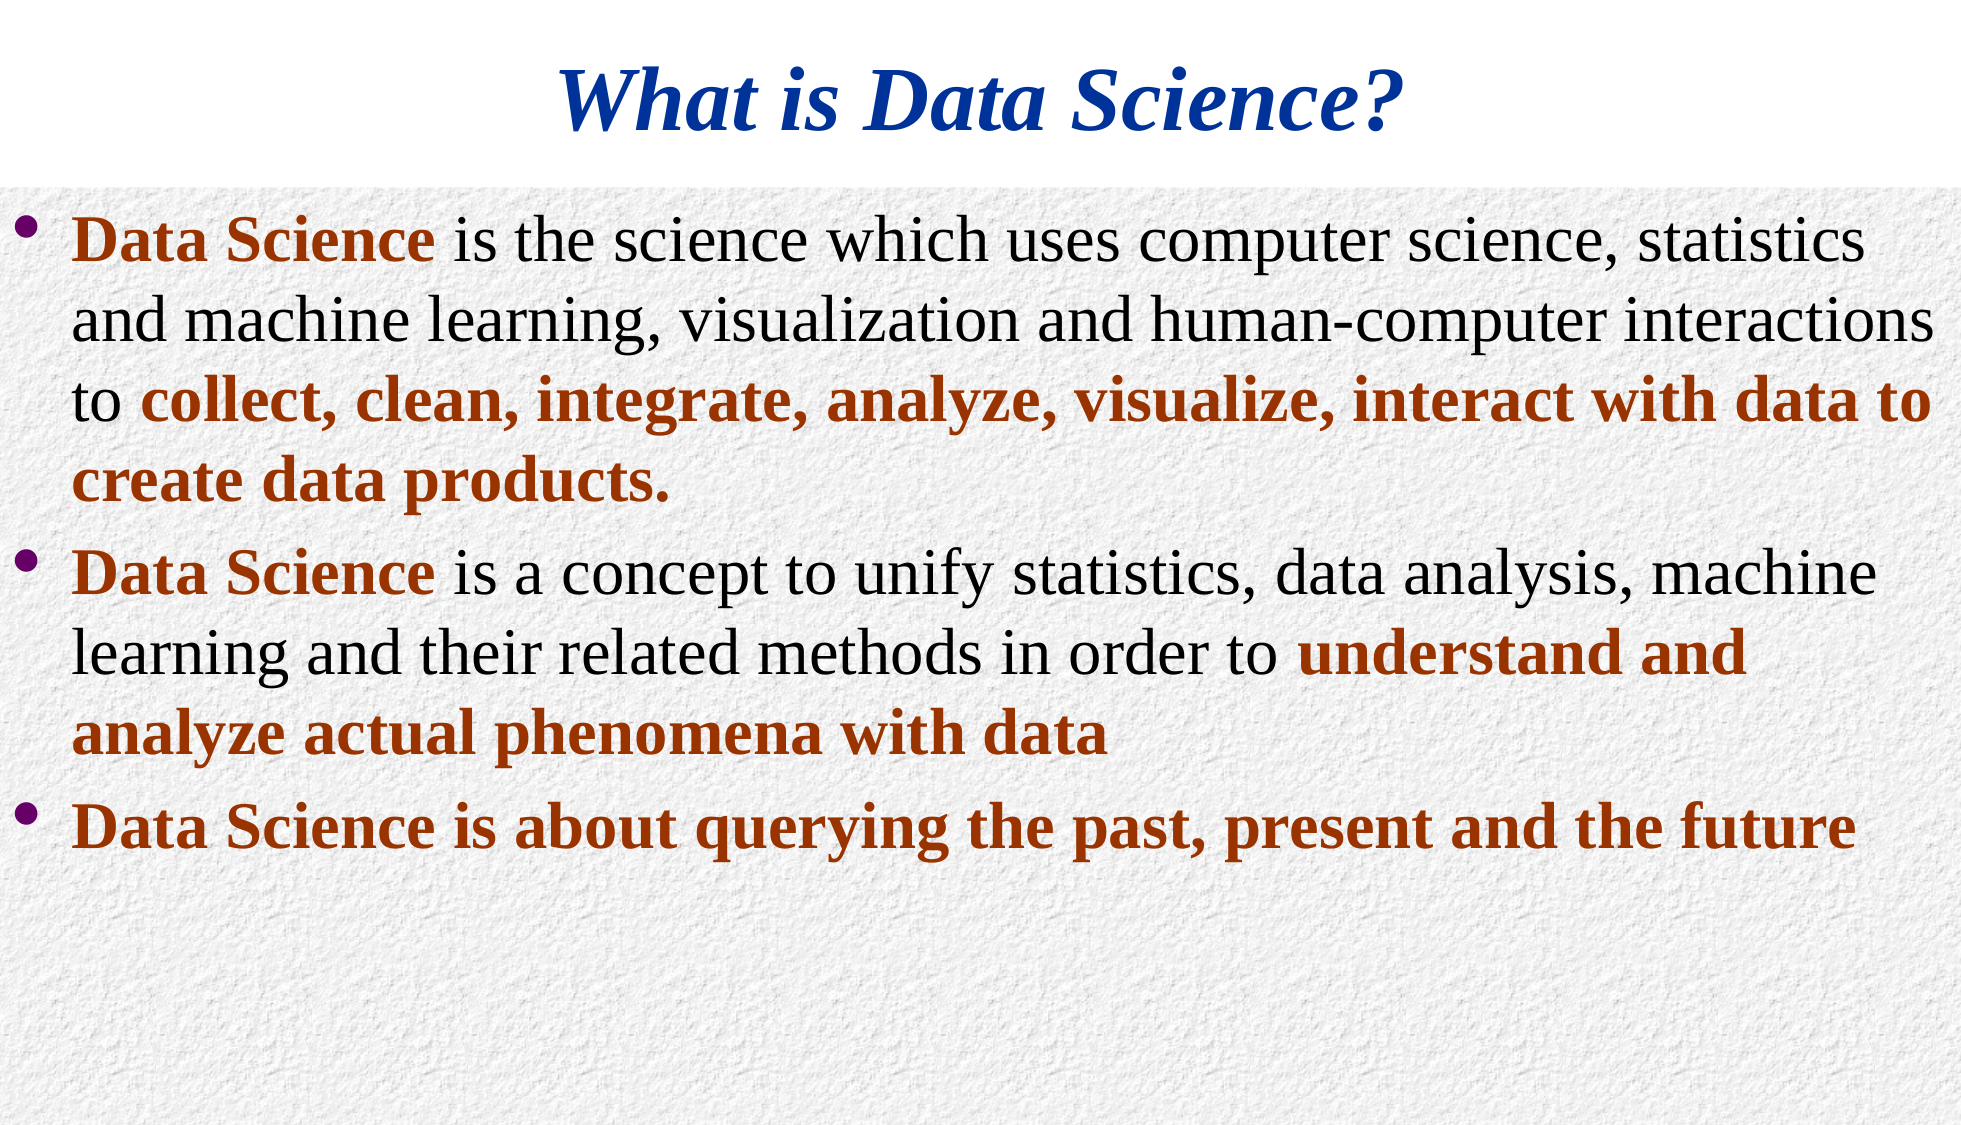

# What is Data Science?
Data Science is the science which uses computer science, statistics and machine learning, visualization and human-computer interactions to collect, clean, integrate, analyze, visualize, interact with data to create data products.
Data Science is a concept to unify statistics, data analysis, machine learning and their related methods in order to understand and analyze actual phenomena with data
Data Science is about querying the past, present and the future